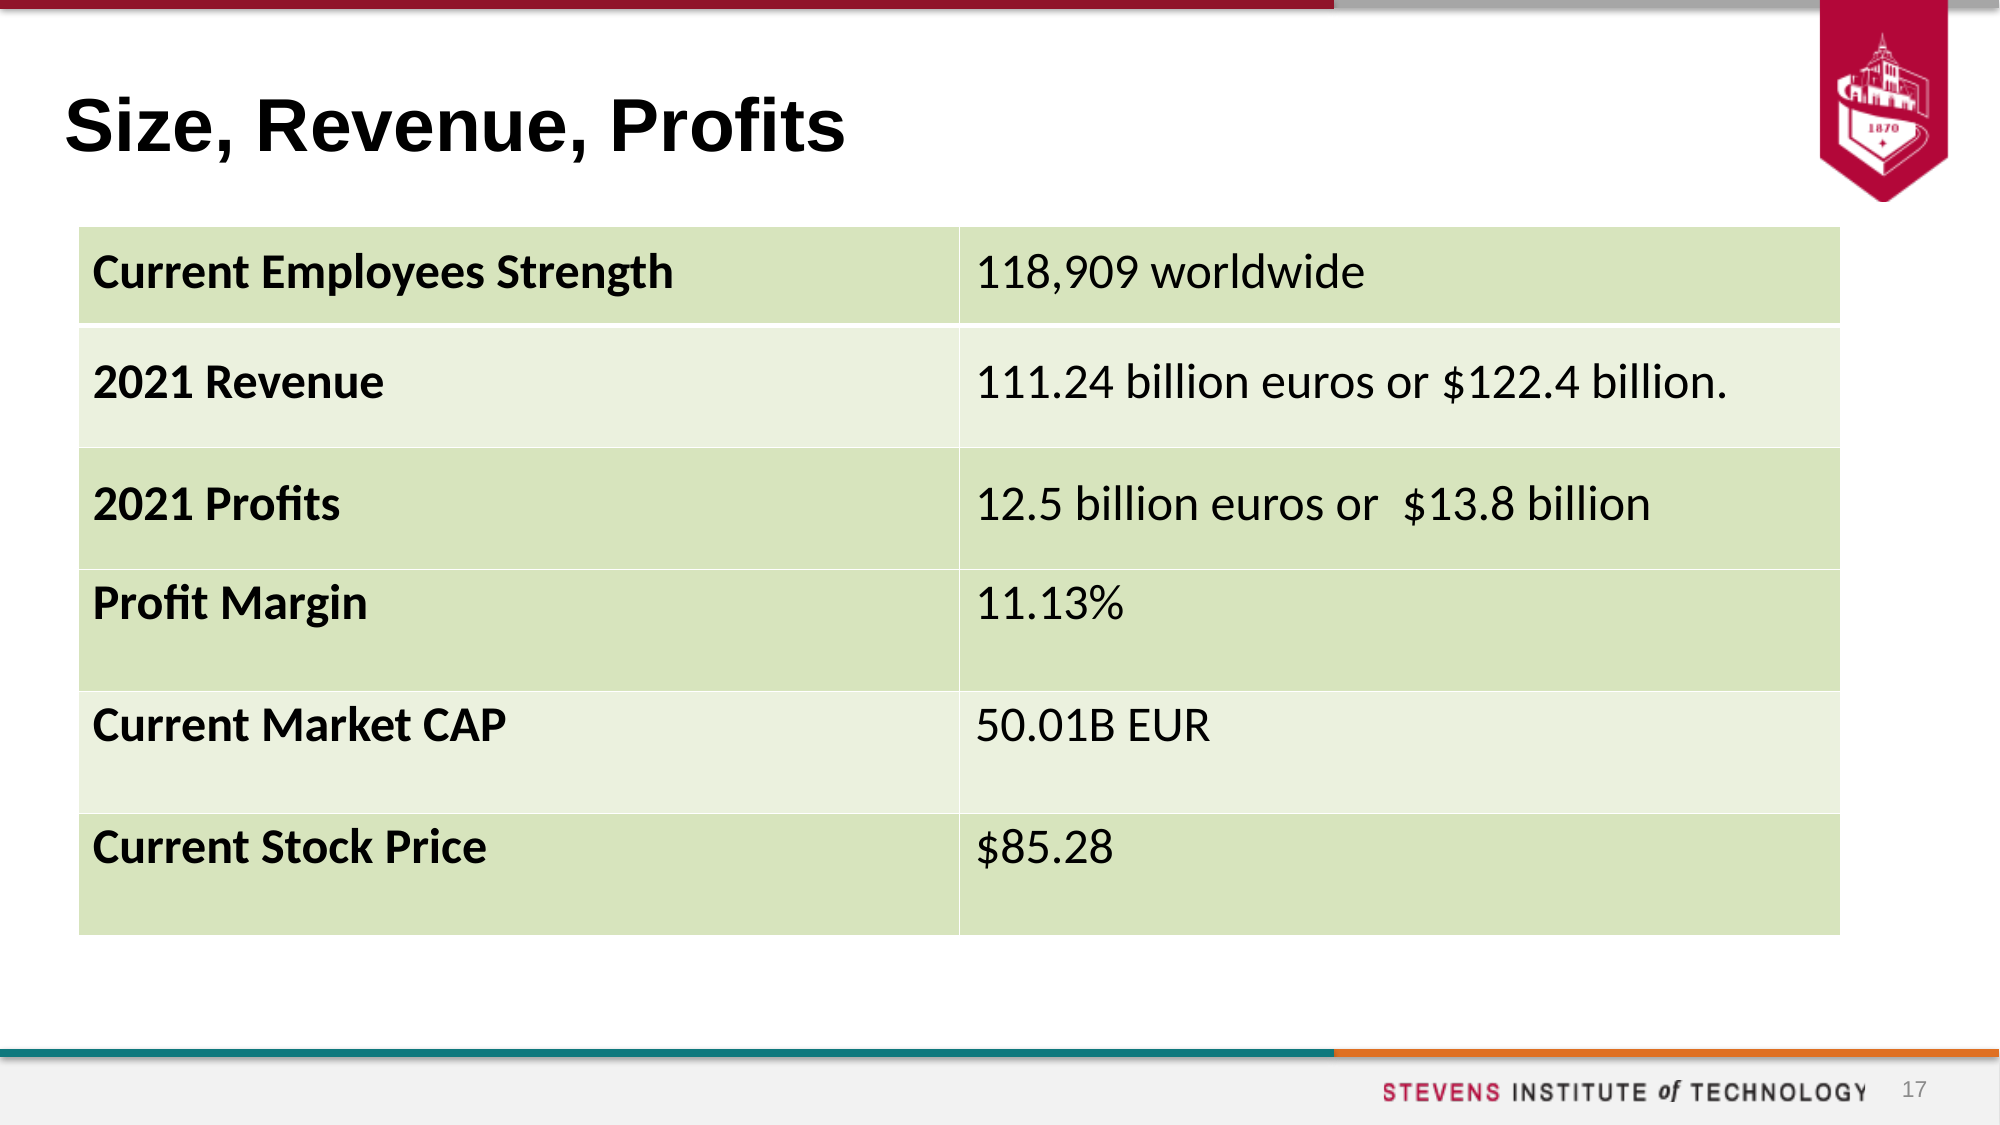

# Size, Revenue, Profits

| Current Employees Strength | 118,909 worldwide |
| --- | --- |
| 2021 Revenue | 111.24 billion euros or $122.4 billion. |
| 2021 Profits | 12.5 billion euros or  $13.8 billion |
| Profit Margin | 11.13% |
| Current Market CAP | 50.01B EUR |
| Current Stock Price | $85.28 |
17